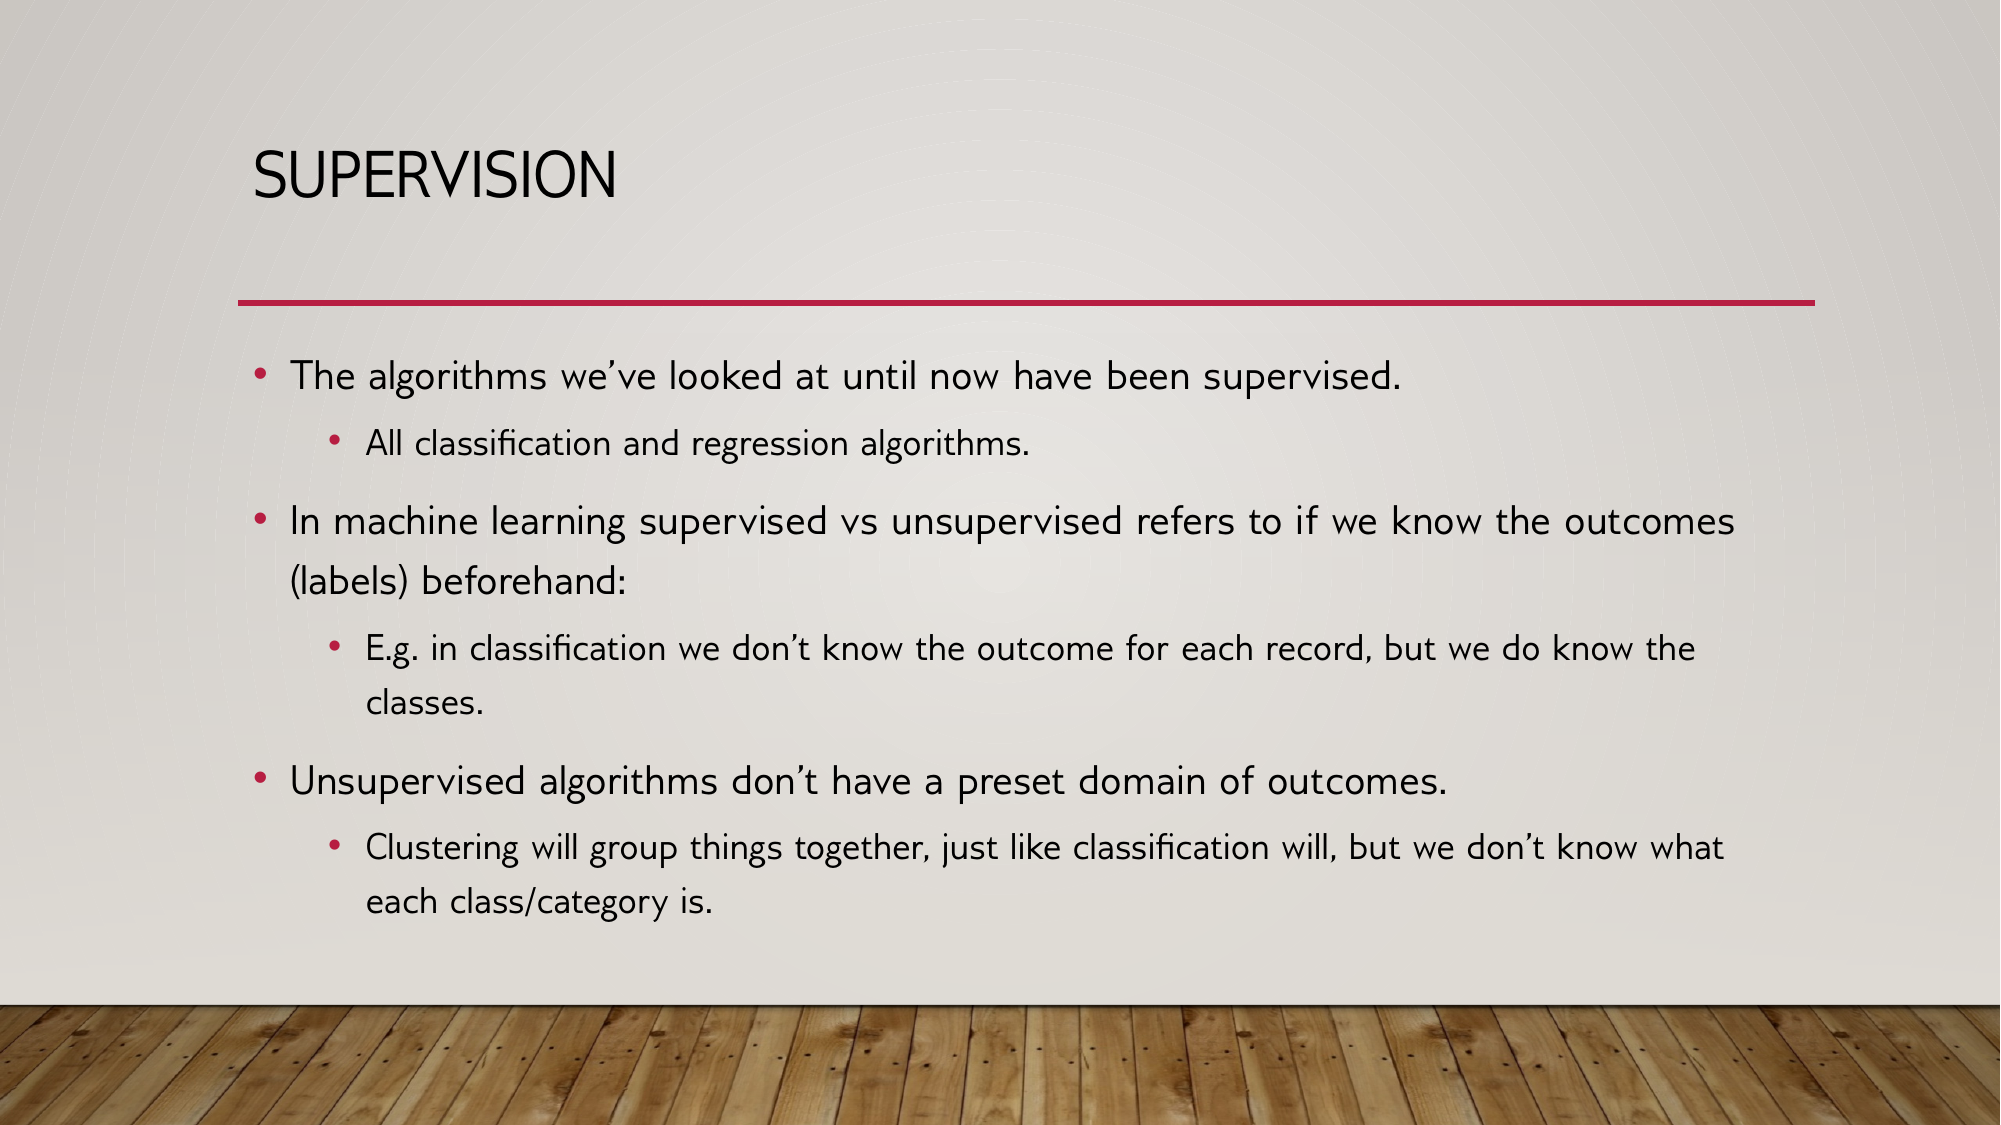

# Supervision
The algorithms we’ve looked at until now have been supervised.
All classification and regression algorithms.
In machine learning supervised vs unsupervised refers to if we know the outcomes (labels) beforehand:
E.g. in classification we don’t know the outcome for each record, but we do know the classes.
Unsupervised algorithms don’t have a preset domain of outcomes.
Clustering will group things together, just like classification will, but we don’t know what each class/category is.